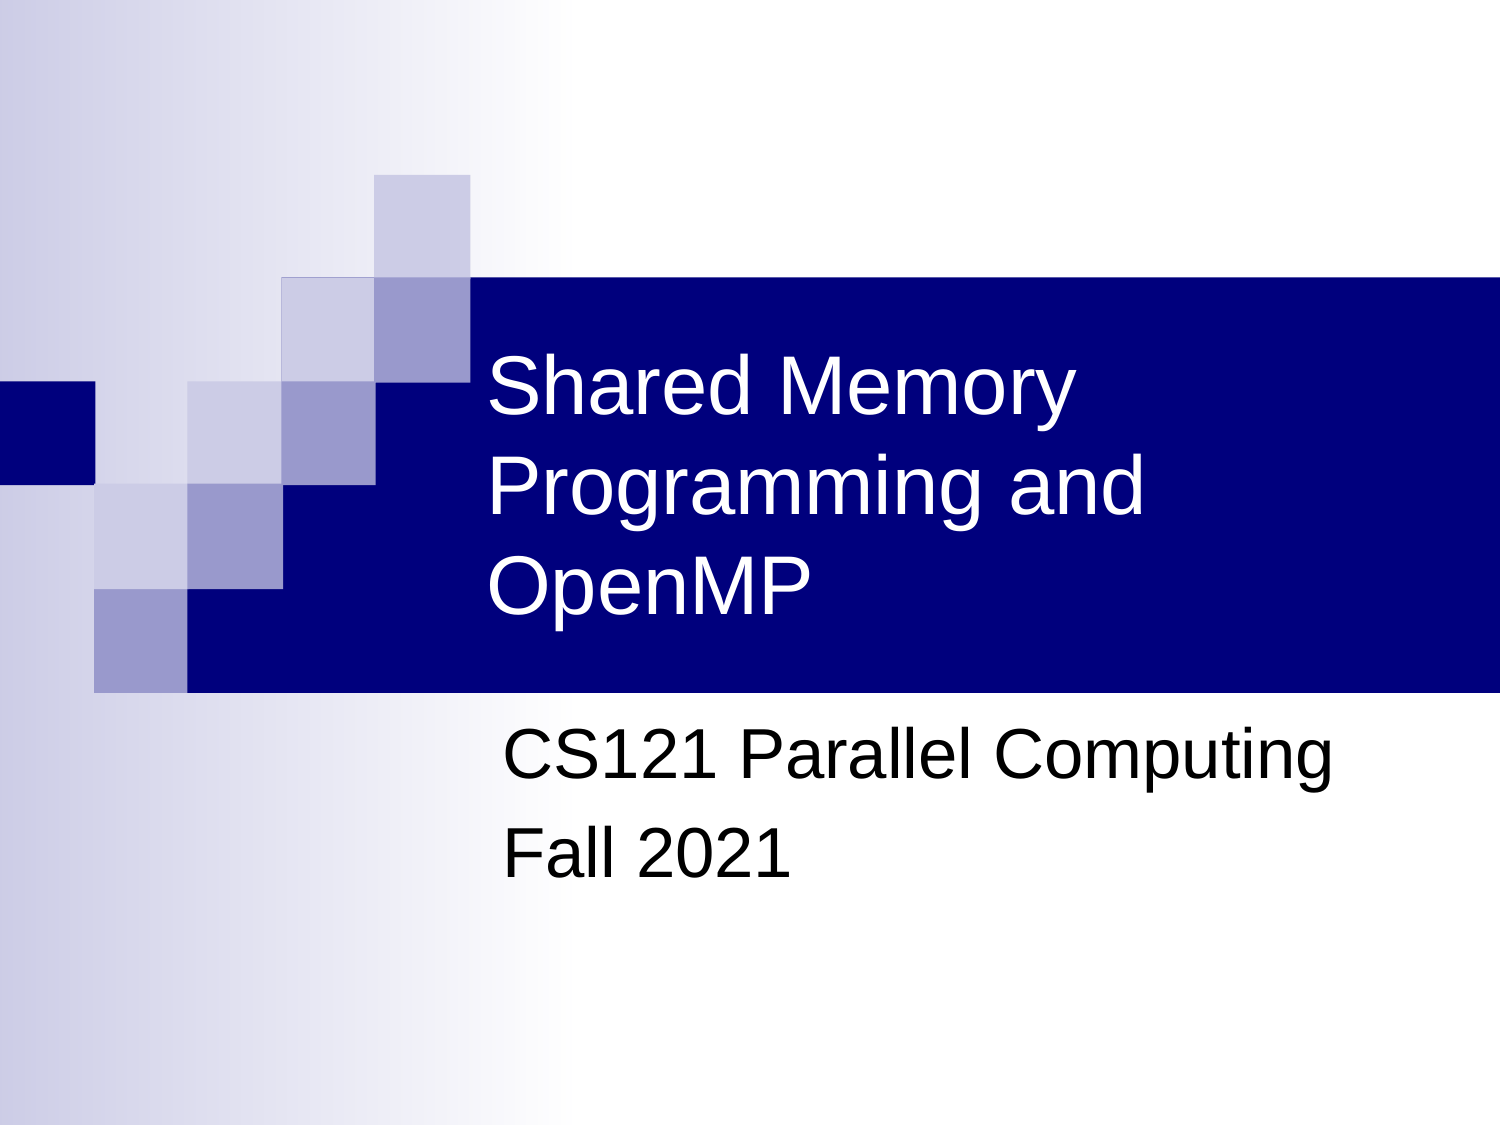

# Shared Memory Programming and OpenMP
CS121 Parallel Computing
Fall 2021